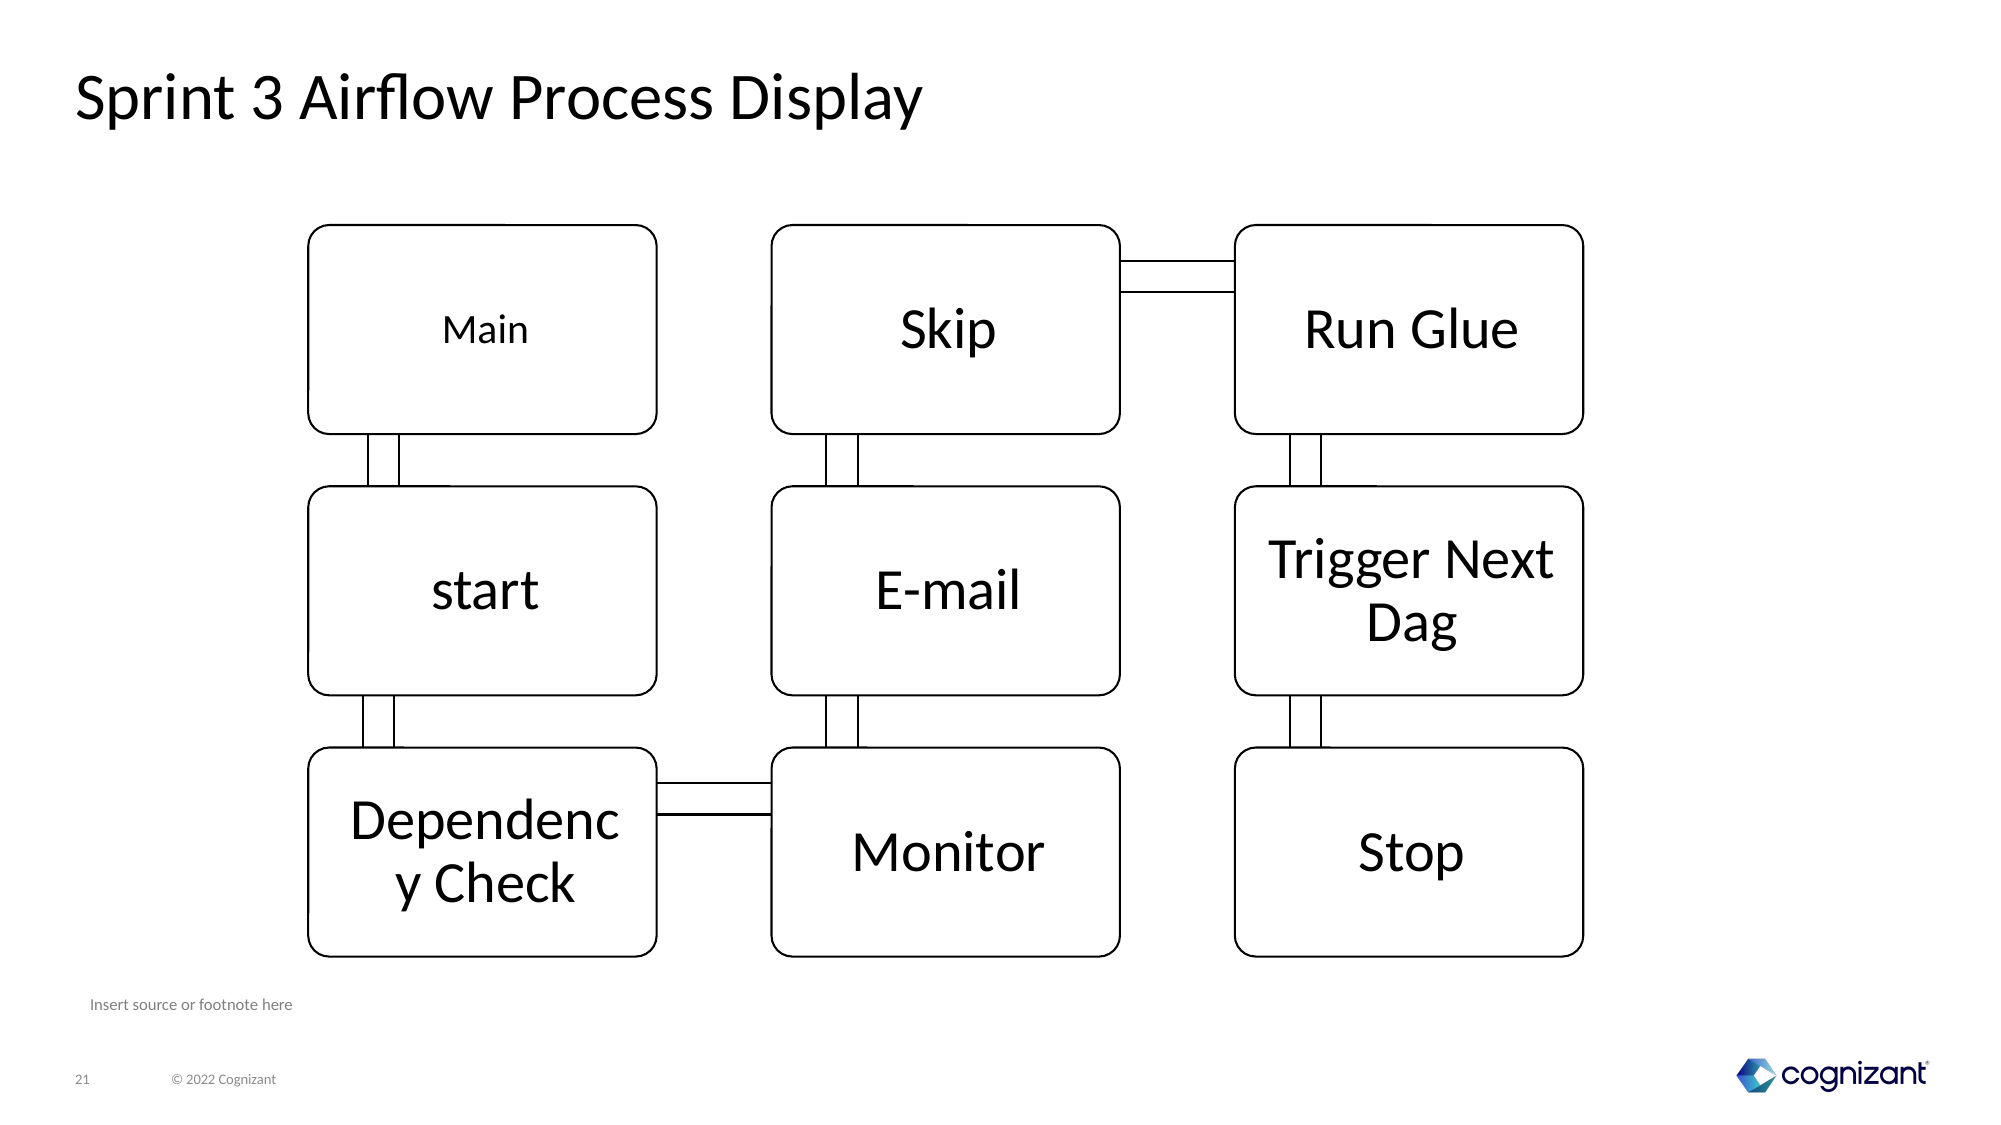

# Sprint 3 Airflow Process Display
Main
start
Dependency Check
Monitor
E-mail
Skip
Run Glue
Trigger Next Dag
Stop

Insert source or footnote here
© 2022 Cognizant
21